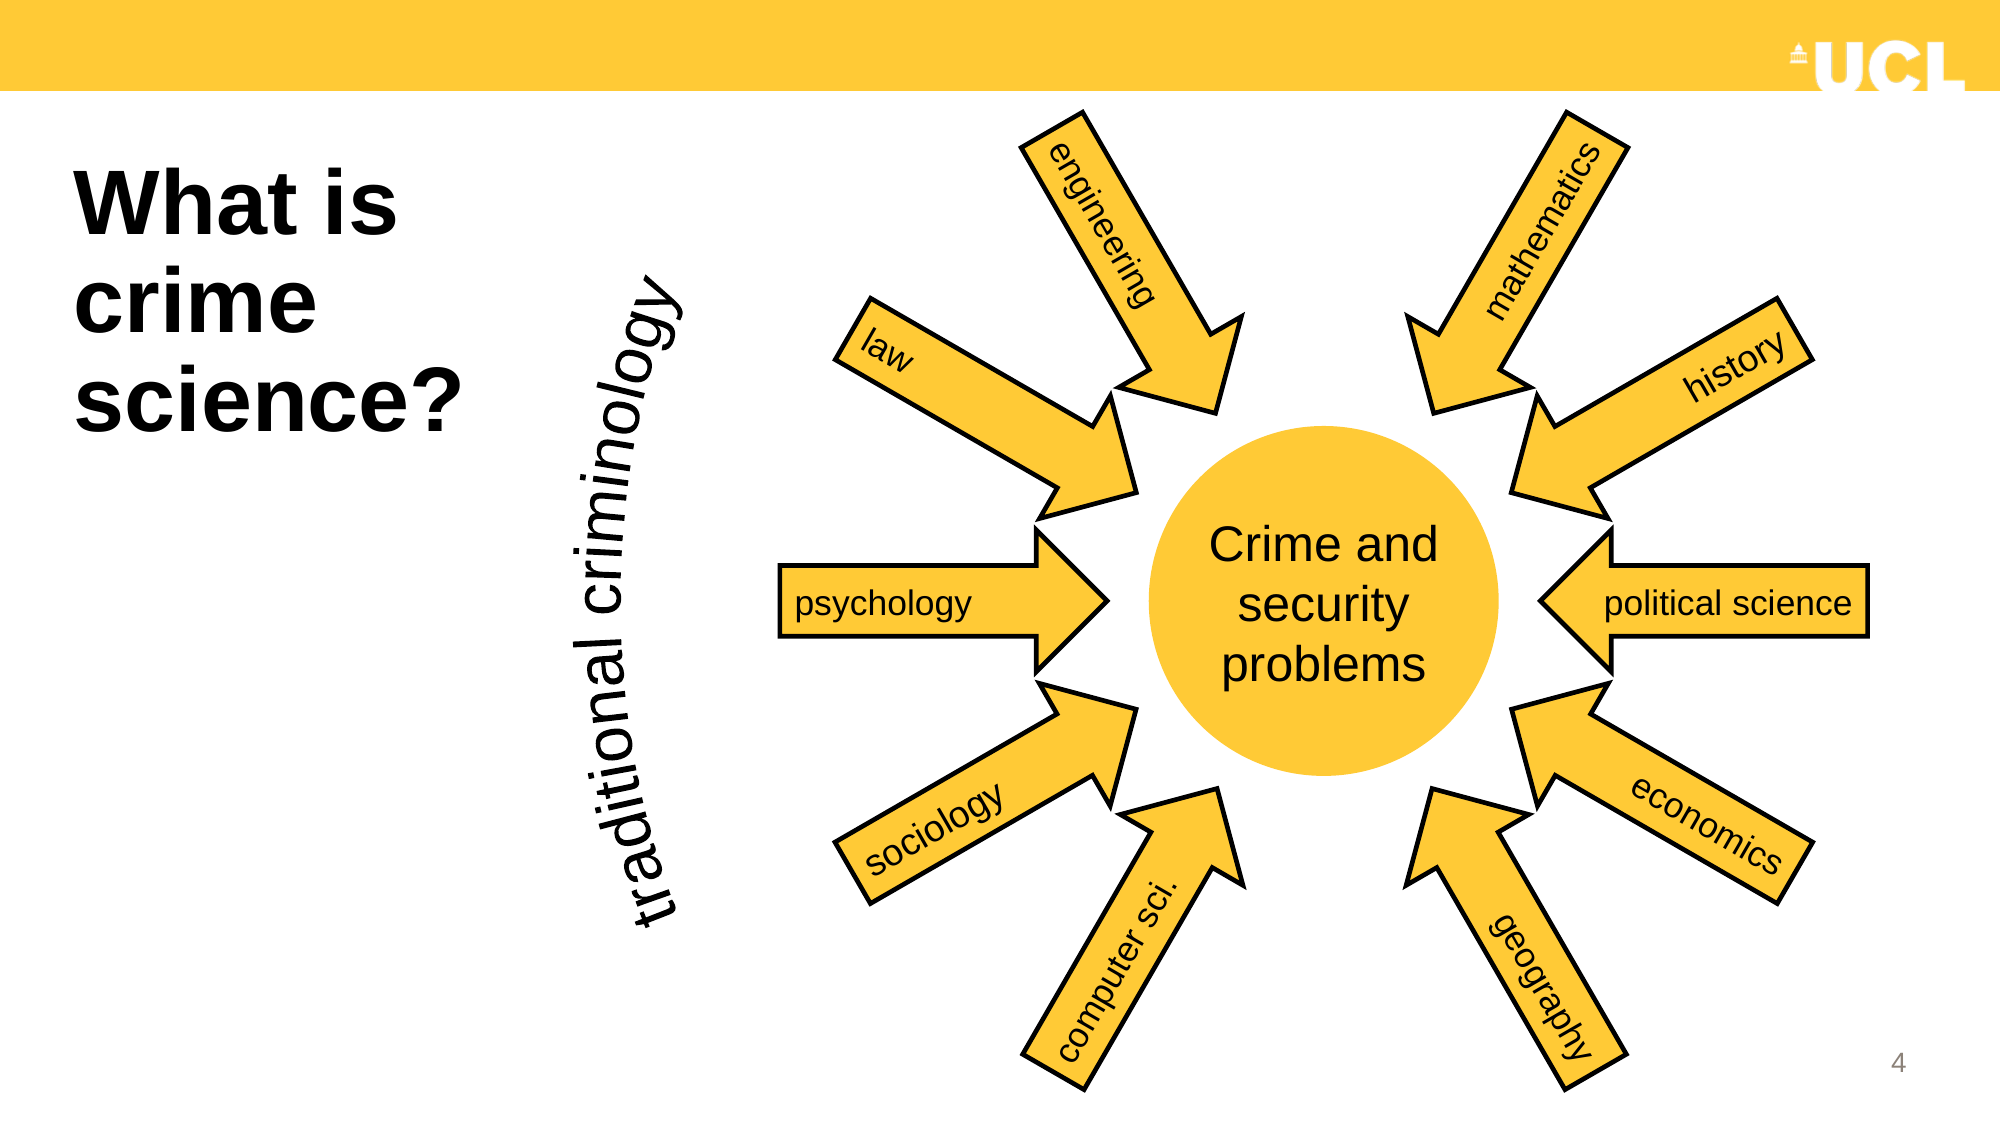

What is
crime
science?
traditional criminology
engineering
mathematics
law
history
Crime and security problems
psychology
political science
sociology
economics
computer sci.
geography